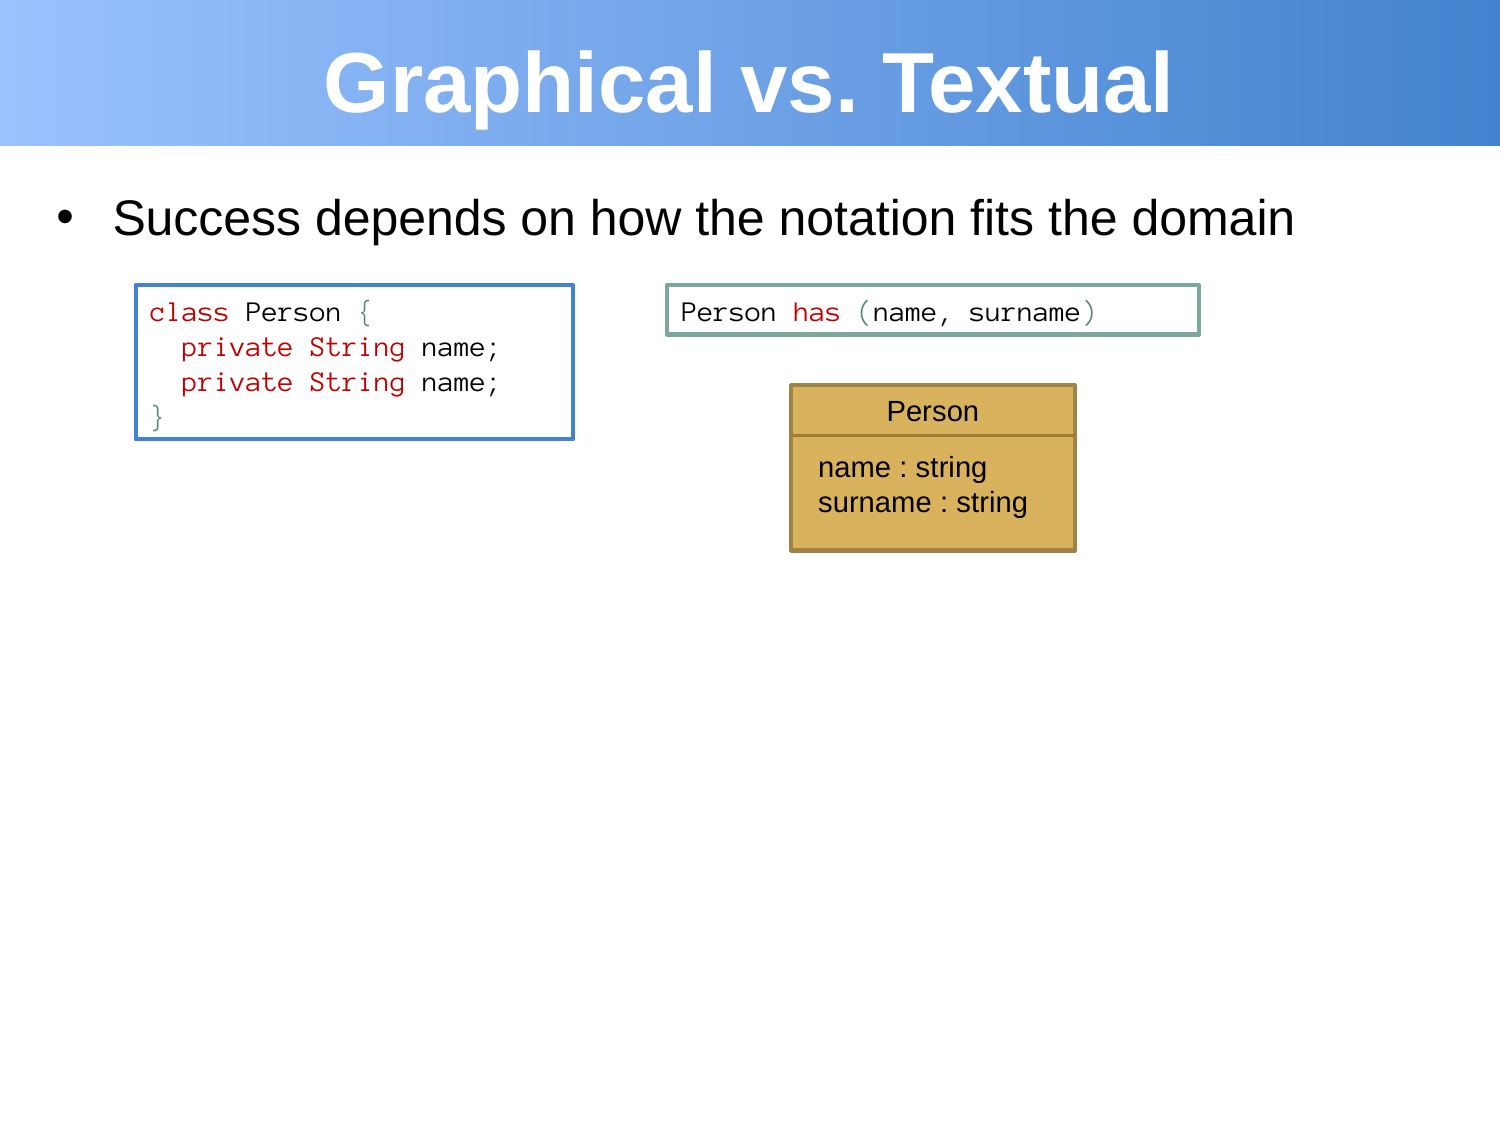

# Graphical vs. Textual
Success depends on how the notation fits the domain

class Person {
  private String name;
  private String name;
}
Person has (name, surname)
Person

name : string
surname : string